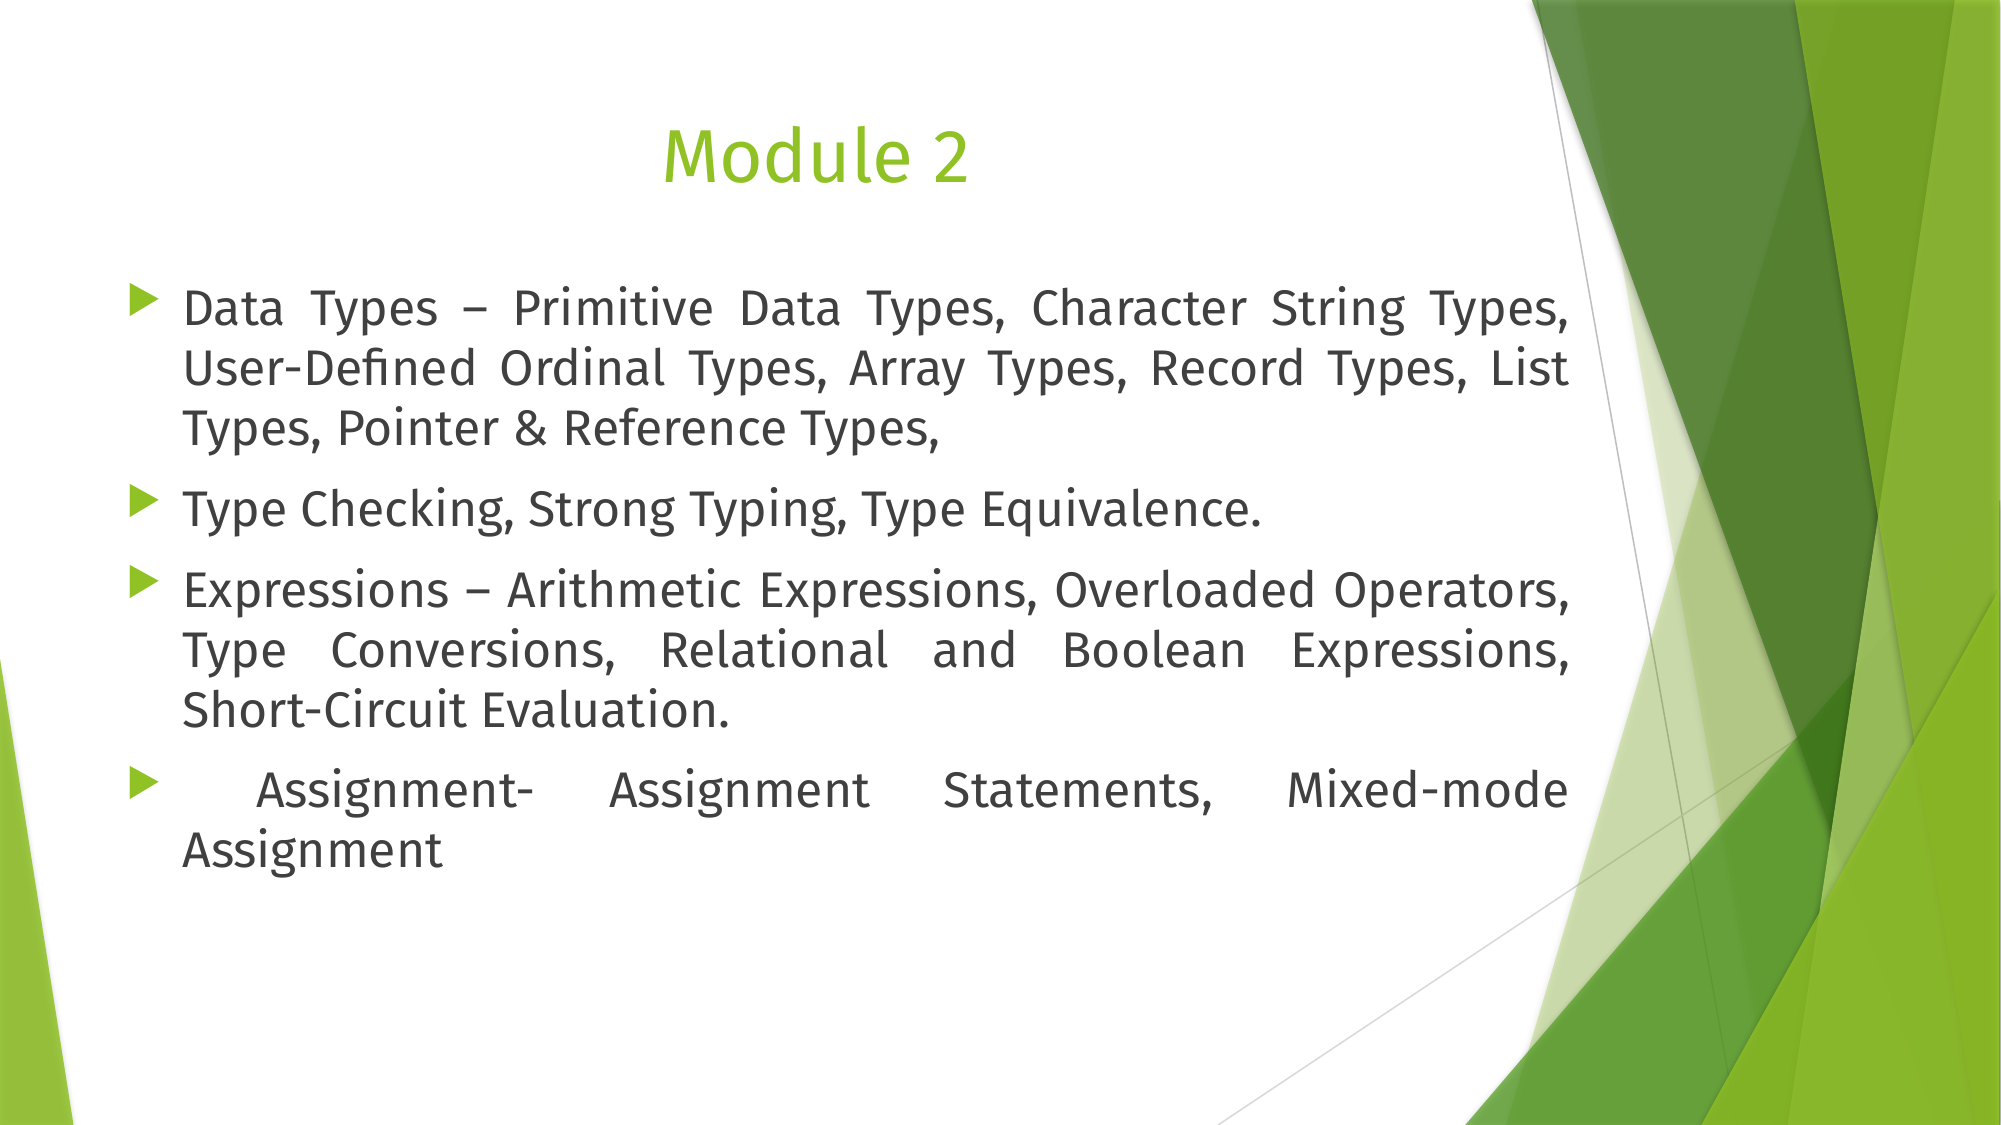

# Module 2
Data Types – Primitive Data Types, Character String Types, User-Defined Ordinal Types, Array Types, Record Types, List Types, Pointer & Reference Types,
Type Checking, Strong Typing, Type Equivalence.
Expressions – Arithmetic Expressions, Overloaded Operators, Type Conversions, Relational and Boolean Expressions, Short-Circuit Evaluation.
 Assignment- Assignment Statements, Mixed-mode Assignment